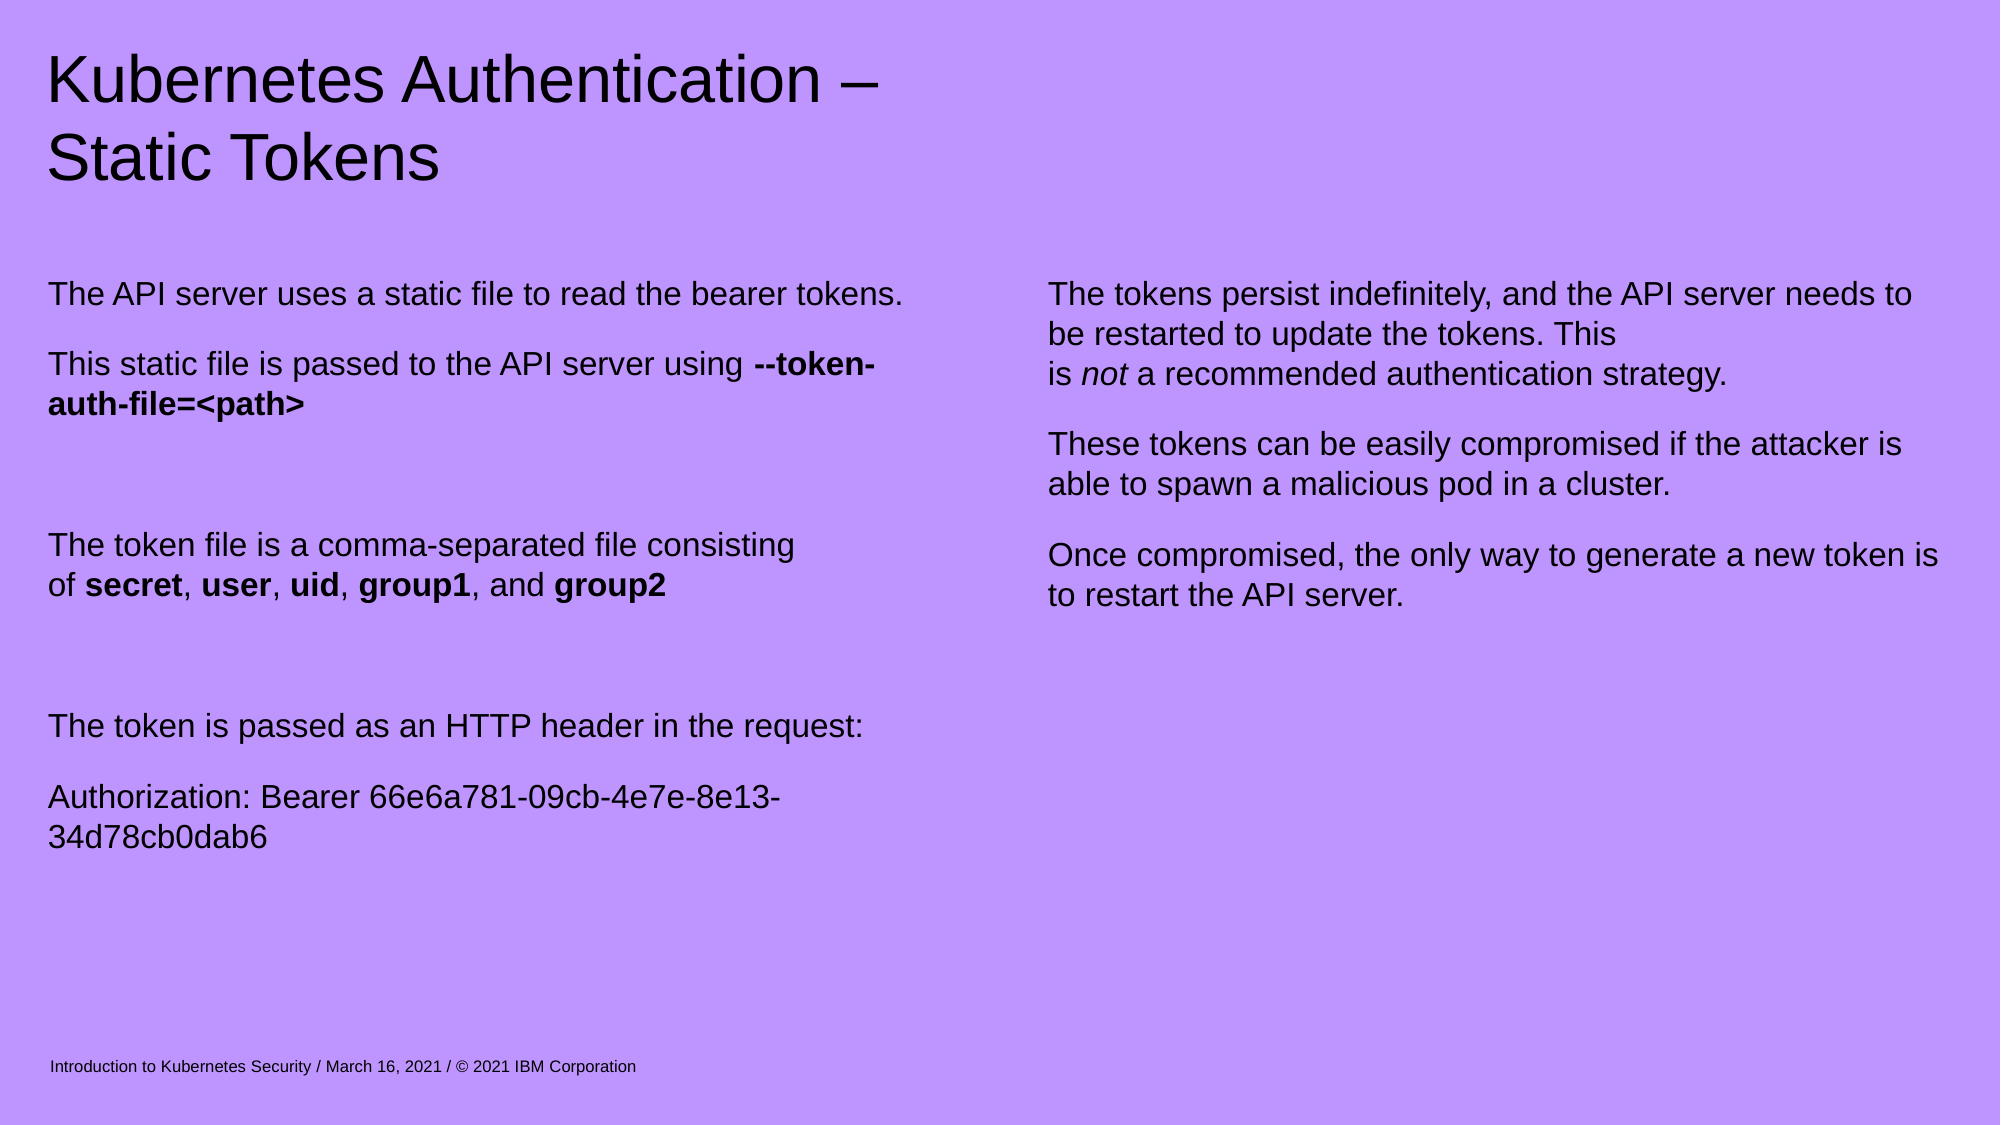

# Kubernetes Authentication – Static Tokens
The API server uses a static file to read the bearer tokens.
This static file is passed to the API server using --token-auth-file=<path>

The token file is a comma-separated file consisting of secret, user, uid, group1, and group2

The token is passed as an HTTP header in the request:
Authorization: Bearer 66e6a781-09cb-4e7e-8e13-34d78cb0dab6
The tokens persist indefinitely, and the API server needs to be restarted to update the tokens. This is not a recommended authentication strategy.
These tokens can be easily compromised if the attacker is able to spawn a malicious pod in a cluster.
Once compromised, the only way to generate a new token is to restart the API server.
Introduction to Kubernetes Security / March 16, 2021 / © 2021 IBM Corporation